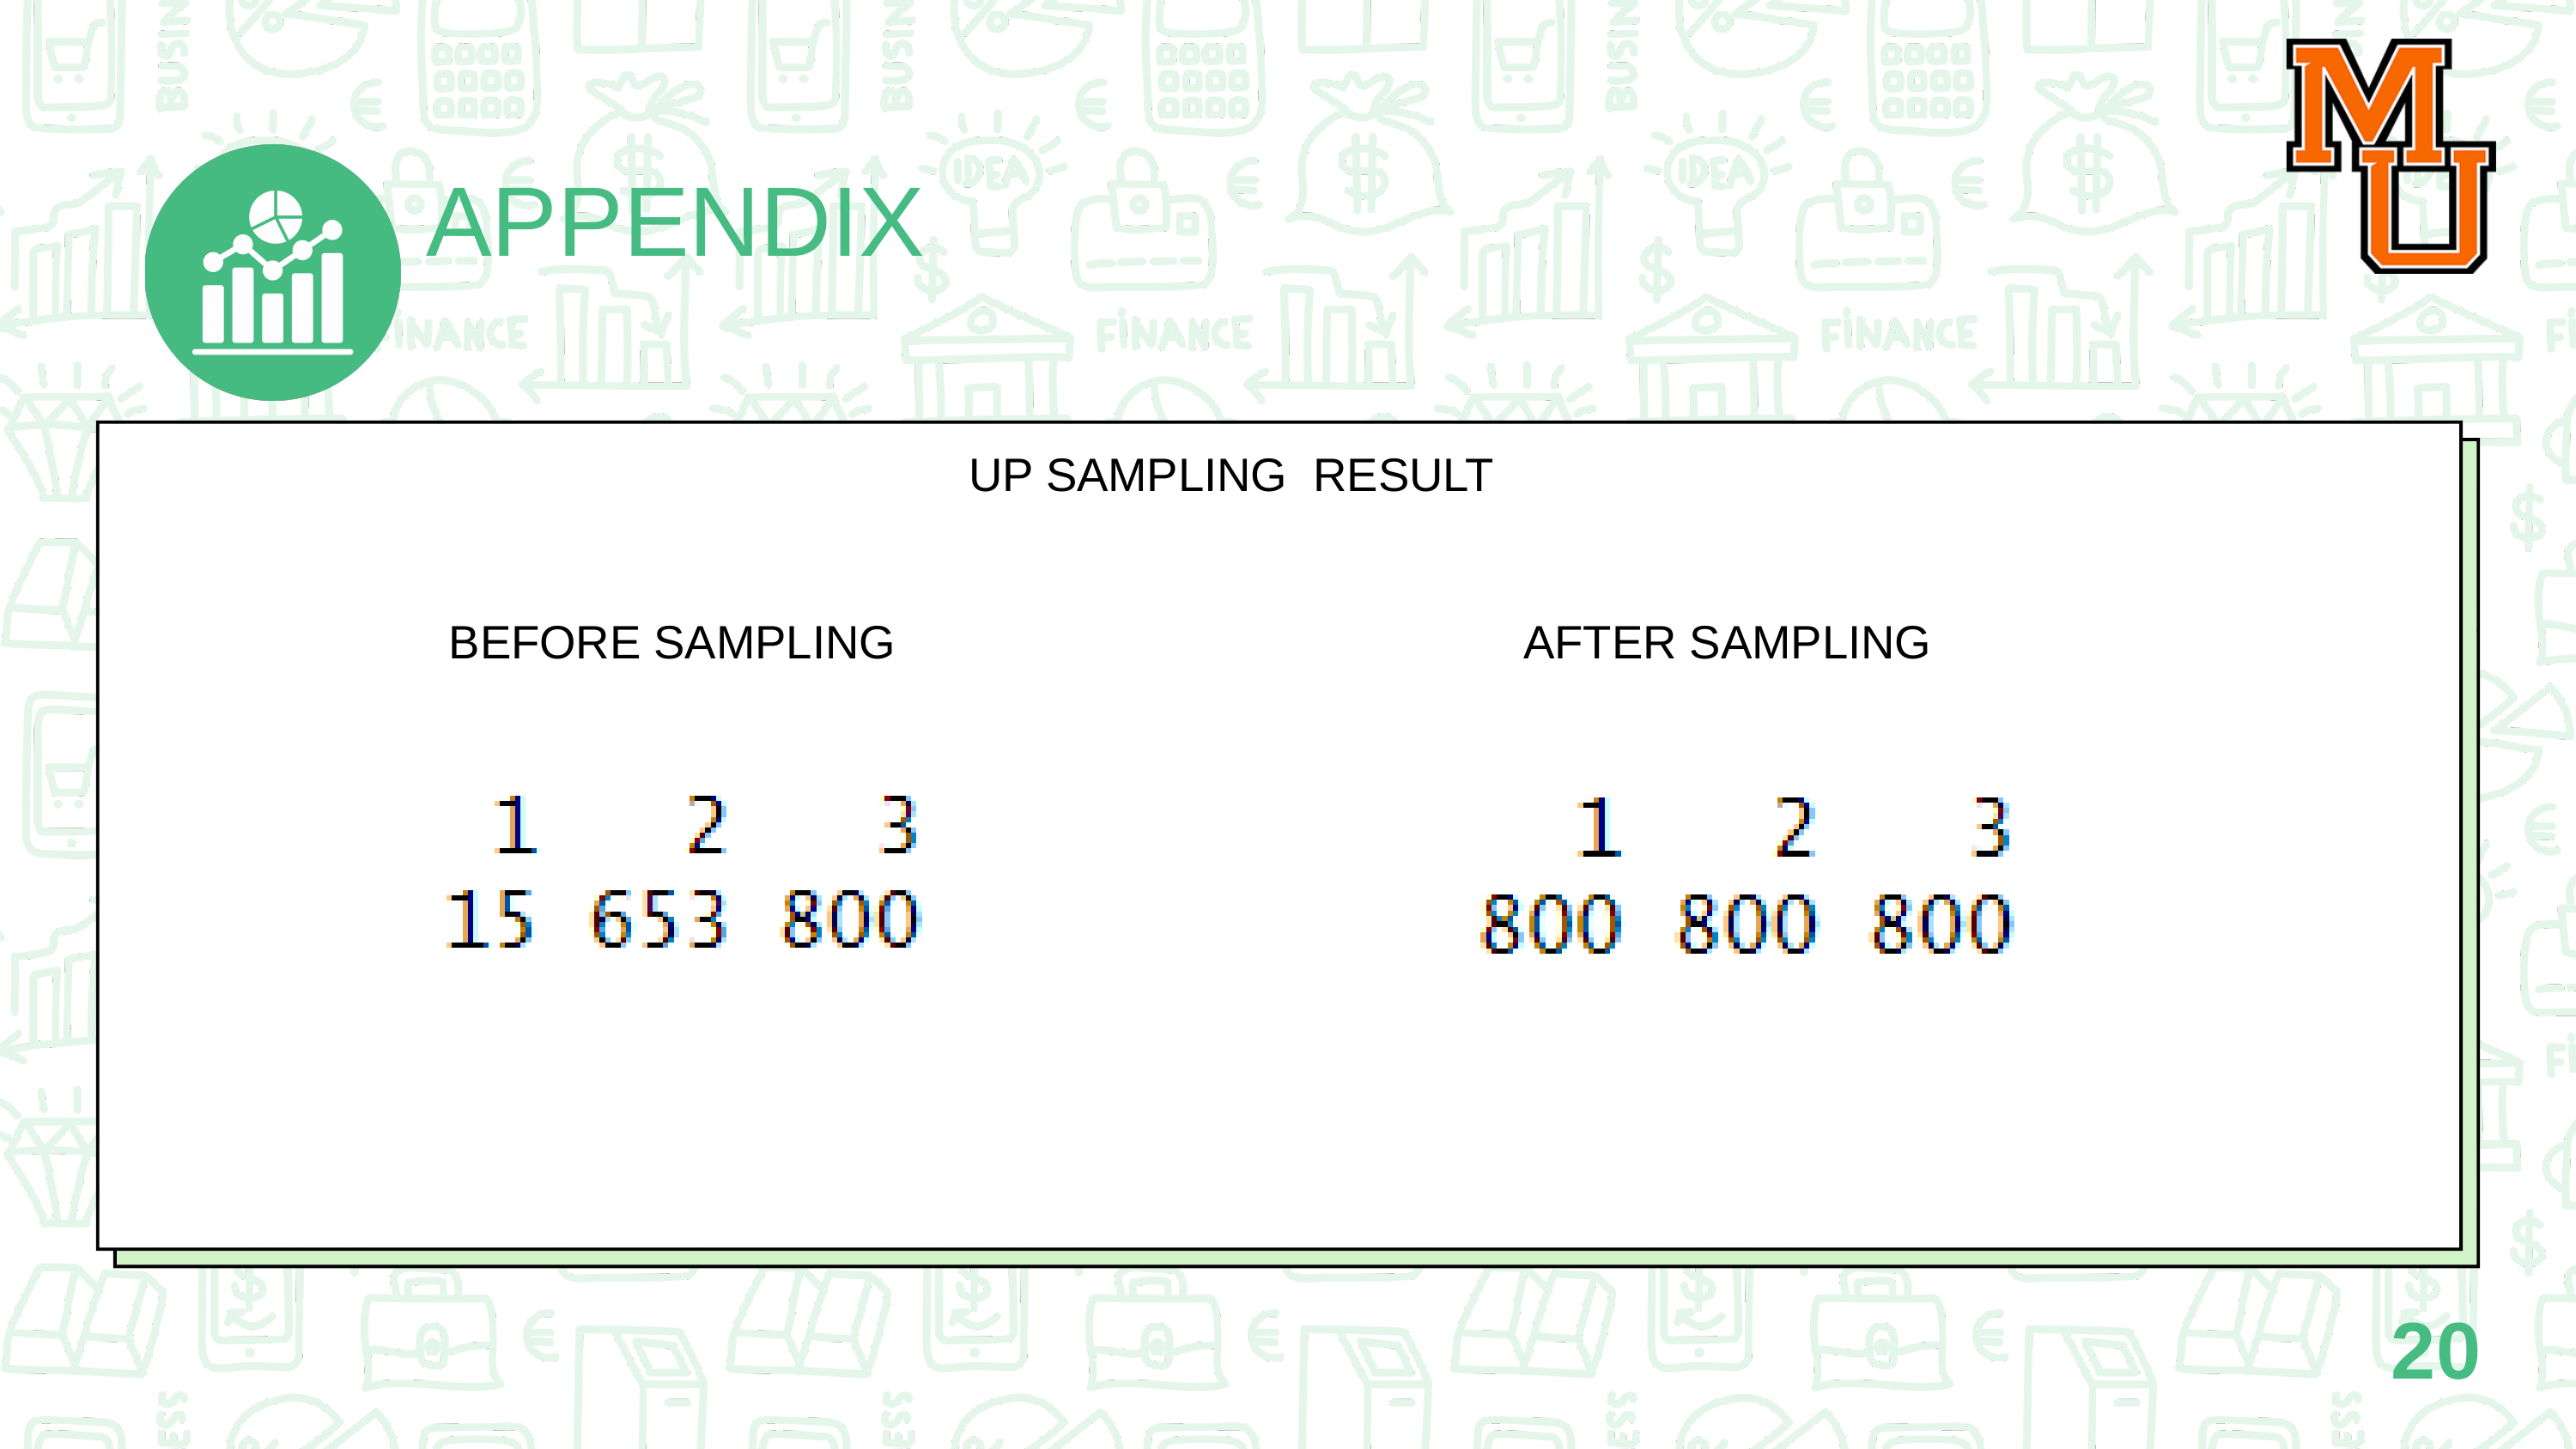

APPENDIX

UP SAMPLING  RESULT
BEFORE SAMPLING
AFTER SAMPLING

20